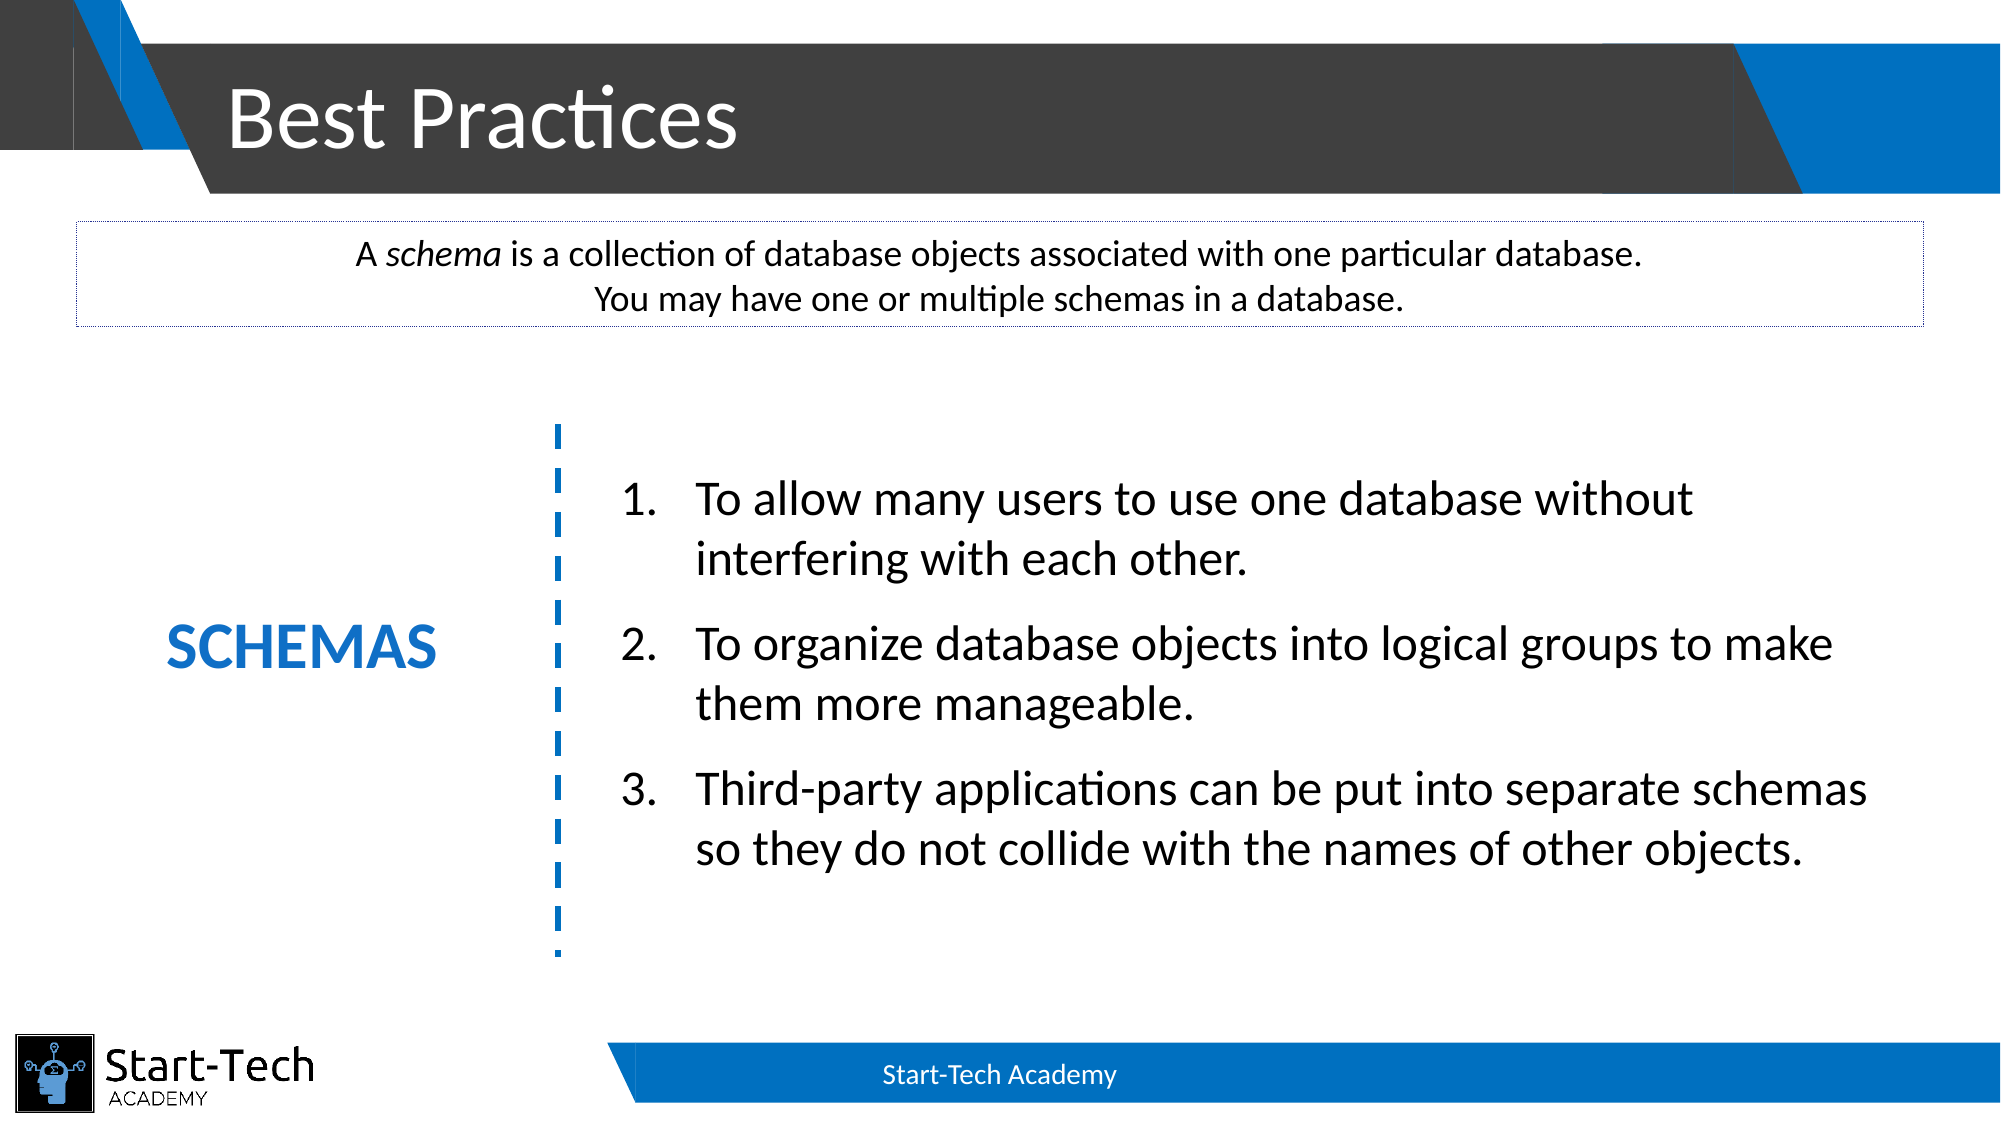

# Best Practices
A schema is a collection of database objects associated with one particular database.
You may have one or multiple schemas in a database.
To allow many users to use one database without interfering with each other.
To organize database objects into logical groups to make them more manageable.
Third-party applications can be put into separate schemas so they do not collide with the names of other objects.

SCHEMAS
Start-Tech Academy